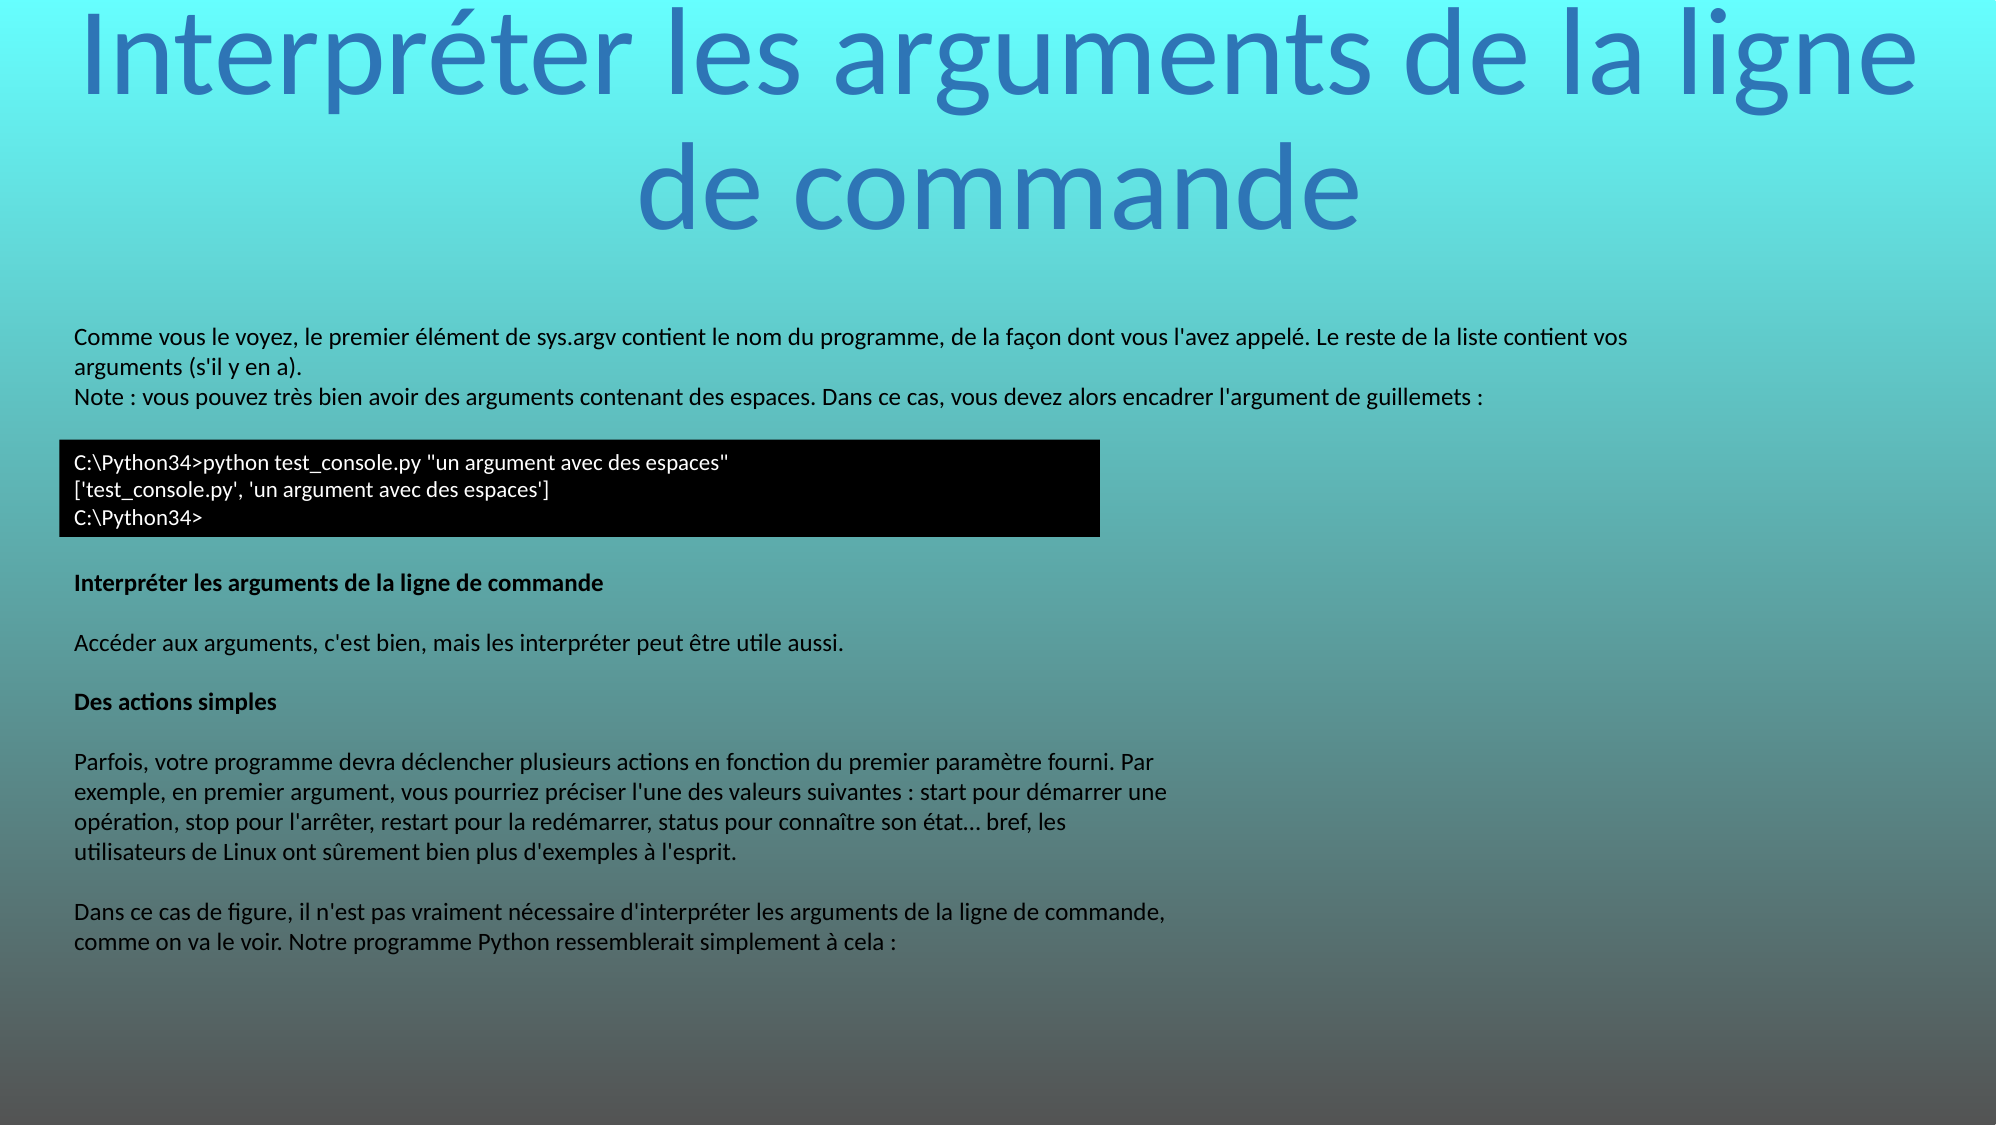

# Interpréter les arguments de la ligne de commande
Comme vous le voyez, le premier élément de sys.argv contient le nom du programme, de la façon dont vous l'avez appelé. Le reste de la liste contient vos arguments (s'il y en a).
Note : vous pouvez très bien avoir des arguments contenant des espaces. Dans ce cas, vous devez alors encadrer l'argument de guillemets :
C:\Python34>python test_console.py "un argument avec des espaces"
['test_console.py', 'un argument avec des espaces']
C:\Python34>
Interpréter les arguments de la ligne de commande

Accéder aux arguments, c'est bien, mais les interpréter peut être utile aussi.

Des actions simples

Parfois, votre programme devra déclencher plusieurs actions en fonction du premier paramètre fourni. Par exemple, en premier argument, vous pourriez préciser l'une des valeurs suivantes : start pour démarrer une opération, stop pour l'arrêter, restart pour la redémarrer, status pour connaître son état… bref, les utilisateurs de Linux ont sûrement bien plus d'exemples à l'esprit.

Dans ce cas de figure, il n'est pas vraiment nécessaire d'interpréter les arguments de la ligne de commande, comme on va le voir. Notre programme Python ressemblerait simplement à cela :

467